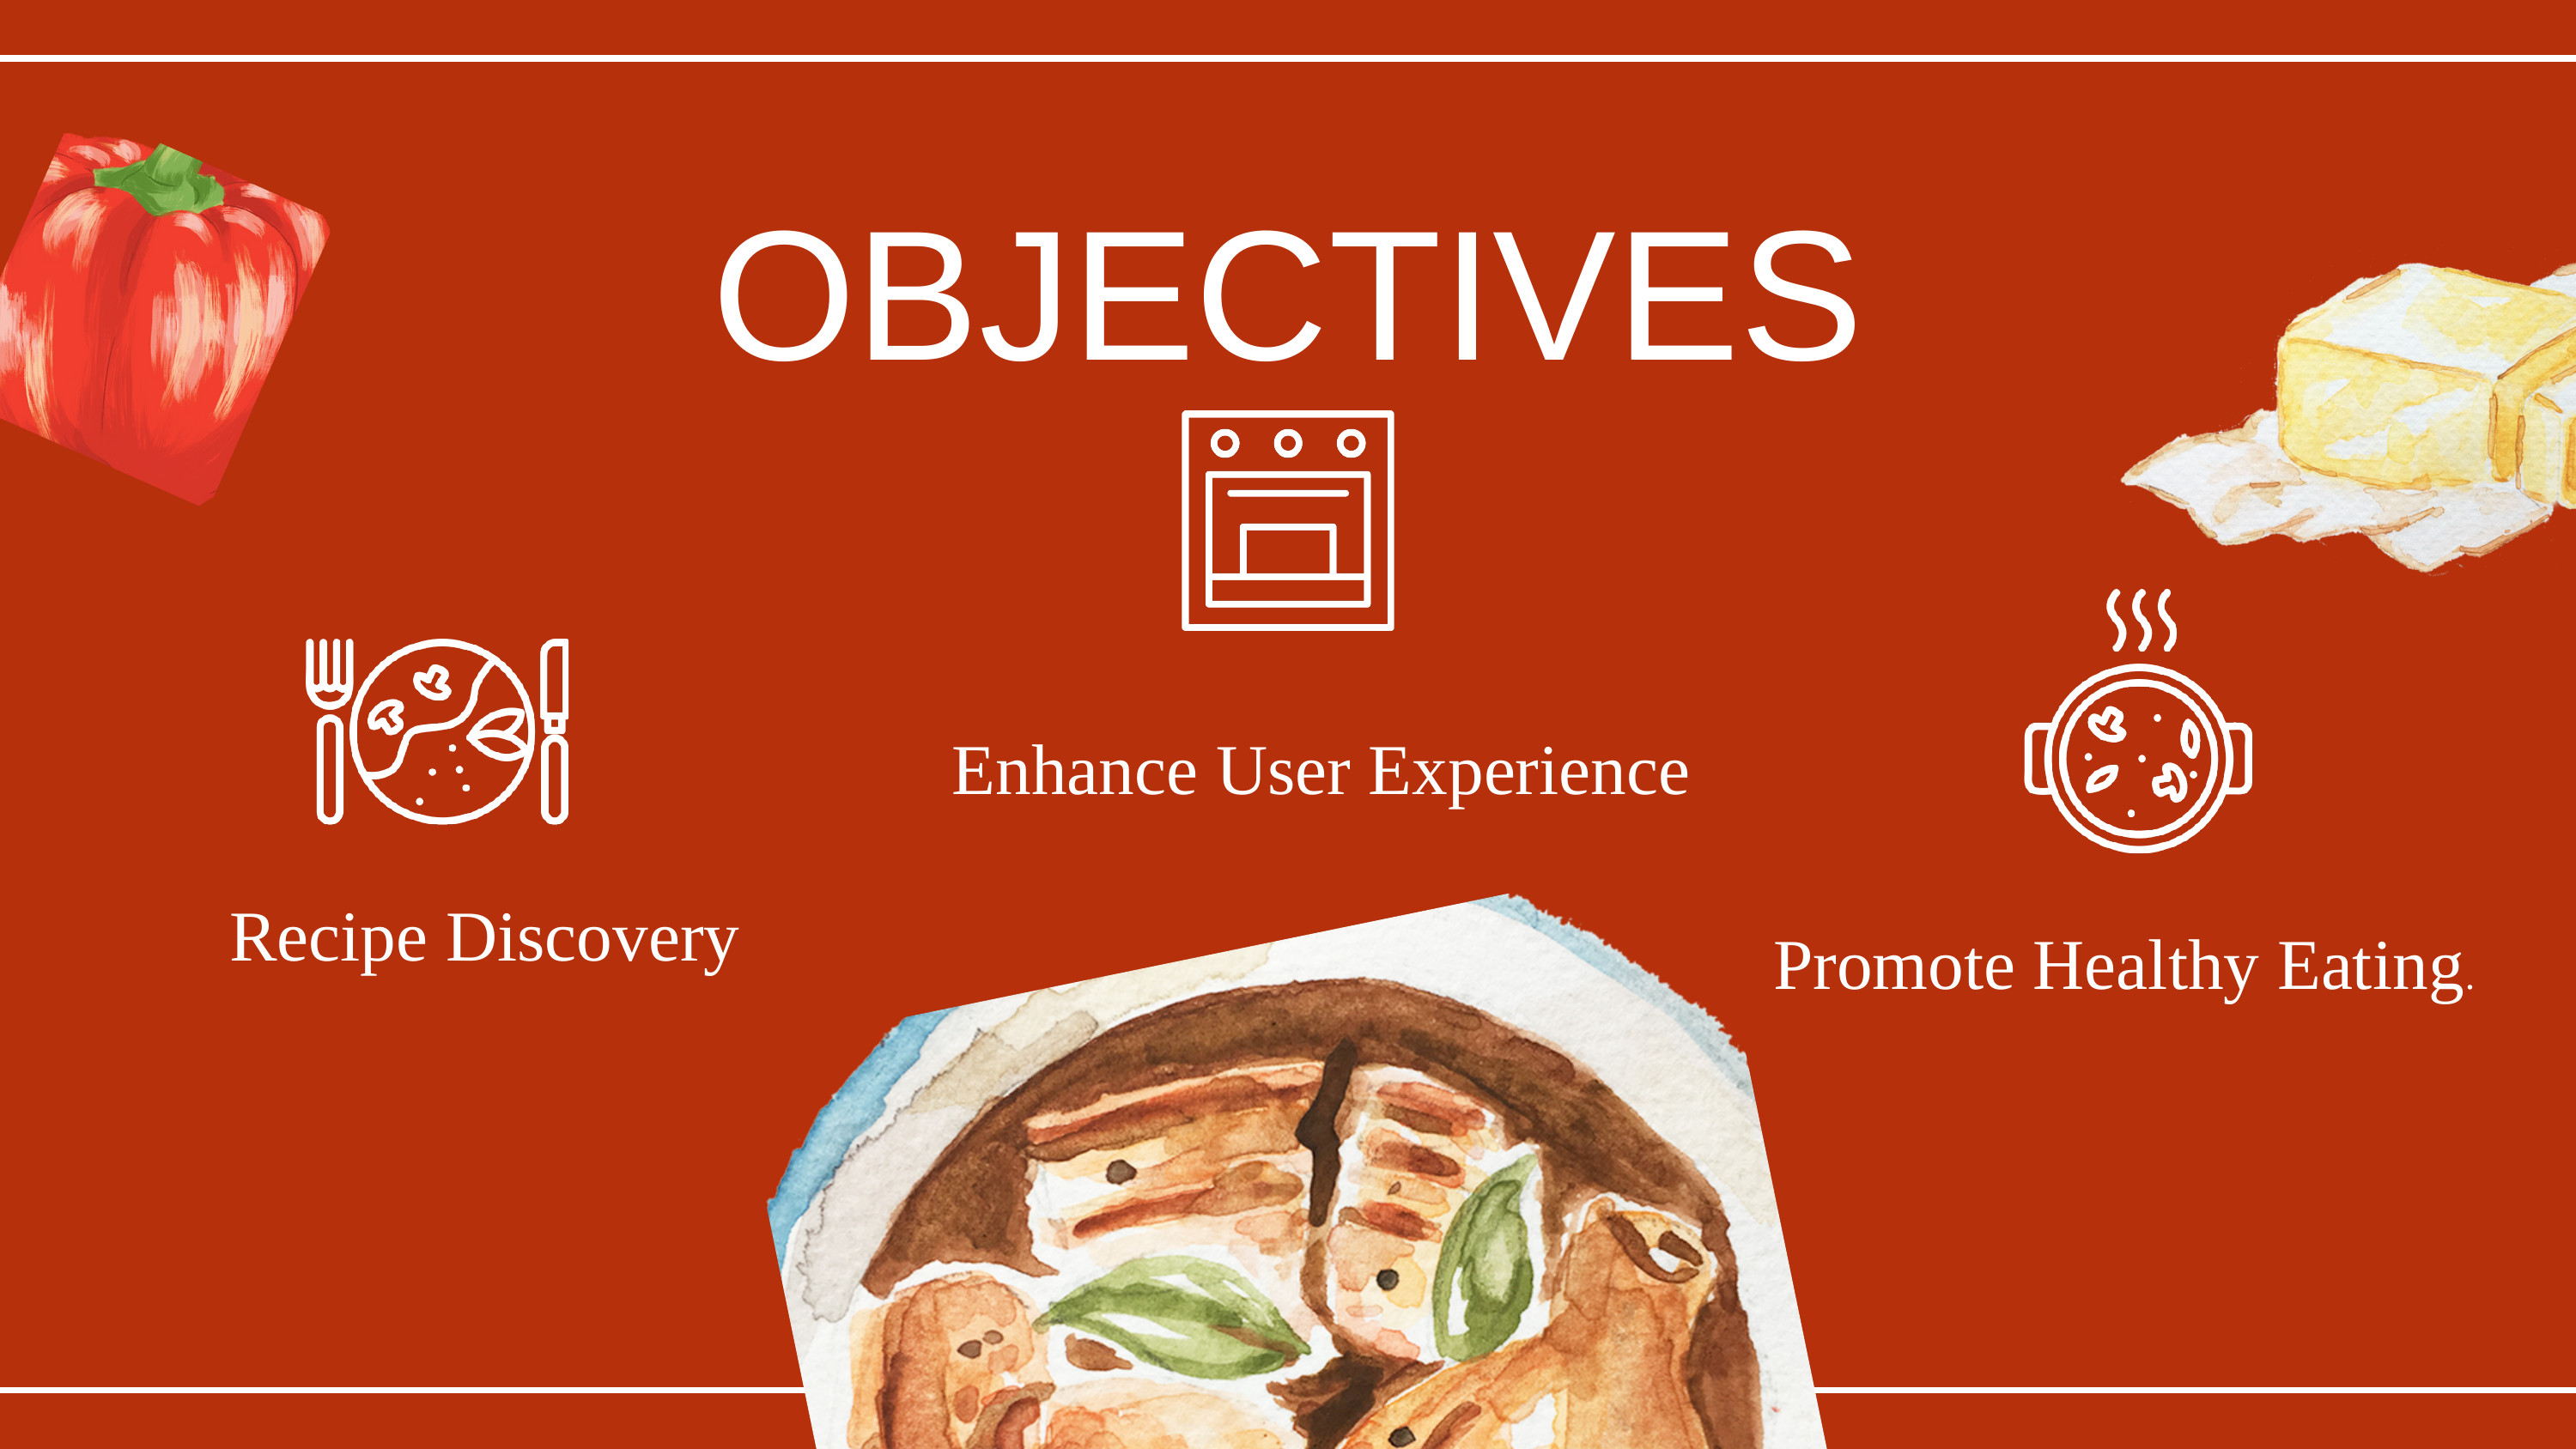

OBJECTIVES

Enhance User Experience
Recipe Discovery
Promote Healthy Eating.